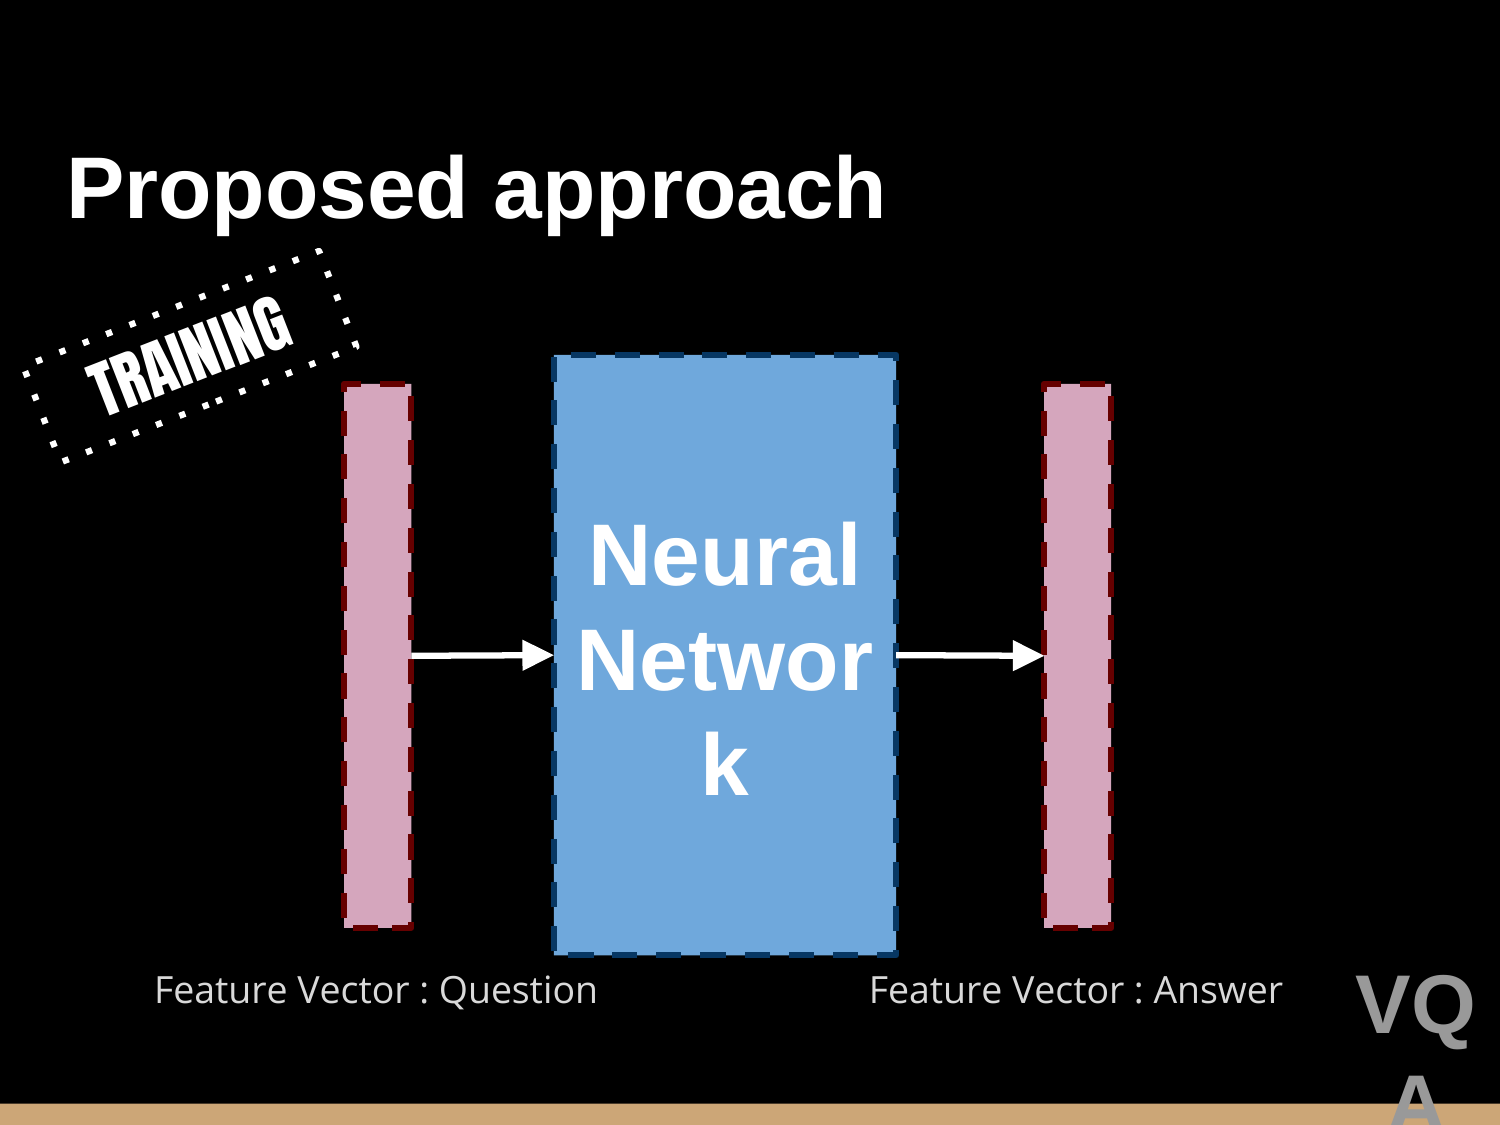

Proposed approach
TRAINING
Neural
Network

Feature Vector : Question
Feature Vector : Answer
VQA